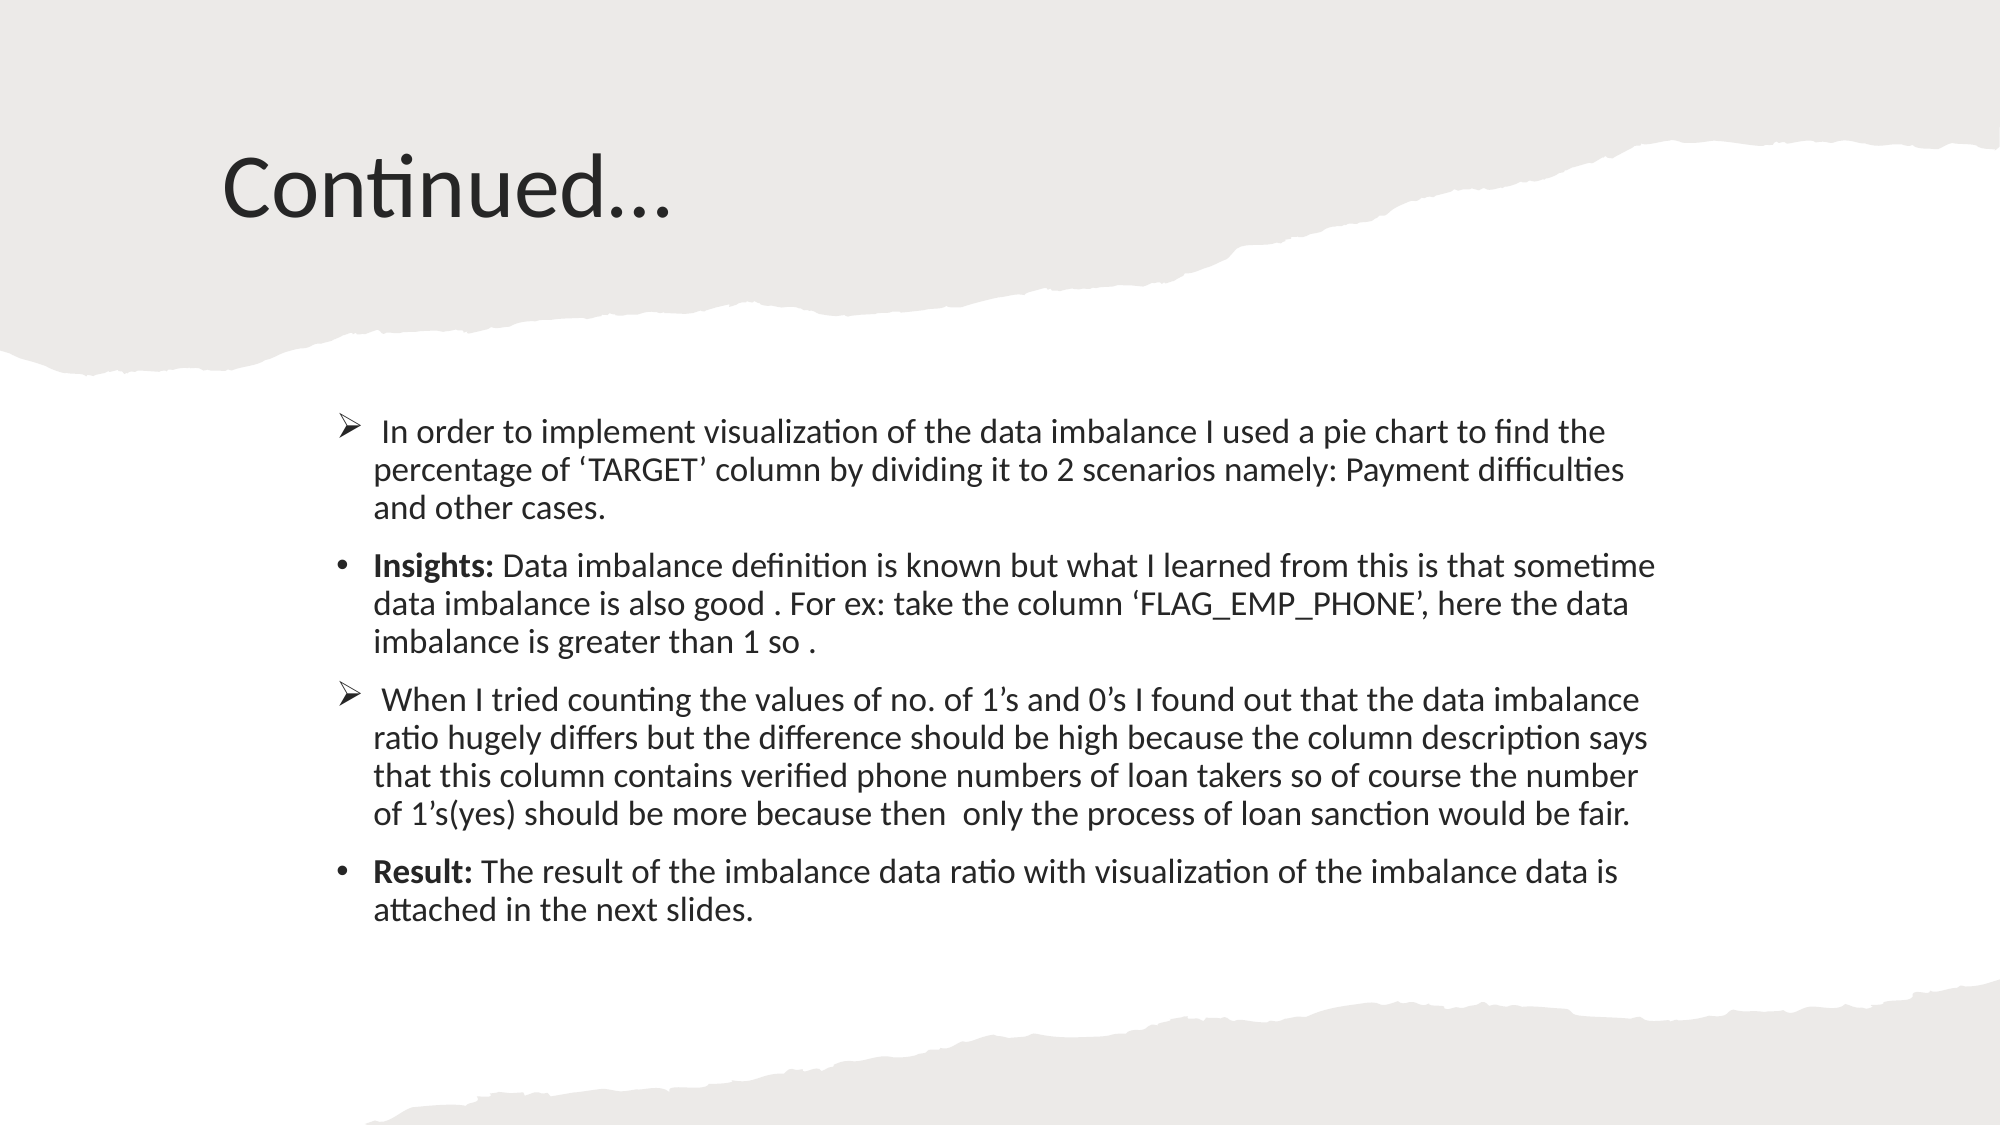

# Continued…
 In order to implement visualization of the data imbalance I used a pie chart to find the percentage of ‘TARGET’ column by dividing it to 2 scenarios namely: Payment difficulties and other cases.
Insights: Data imbalance definition is known but what I learned from this is that sometime data imbalance is also good . For ex: take the column ‘FLAG_EMP_PHONE’, here the data imbalance is greater than 1 so .
 When I tried counting the values of no. of 1’s and 0’s I found out that the data imbalance ratio hugely differs but the difference should be high because the column description says that this column contains verified phone numbers of loan takers so of course the number of 1’s(yes) should be more because then  only the process of loan sanction would be fair.
Result: The result of the imbalance data ratio with visualization of the imbalance data is attached in the next slides.